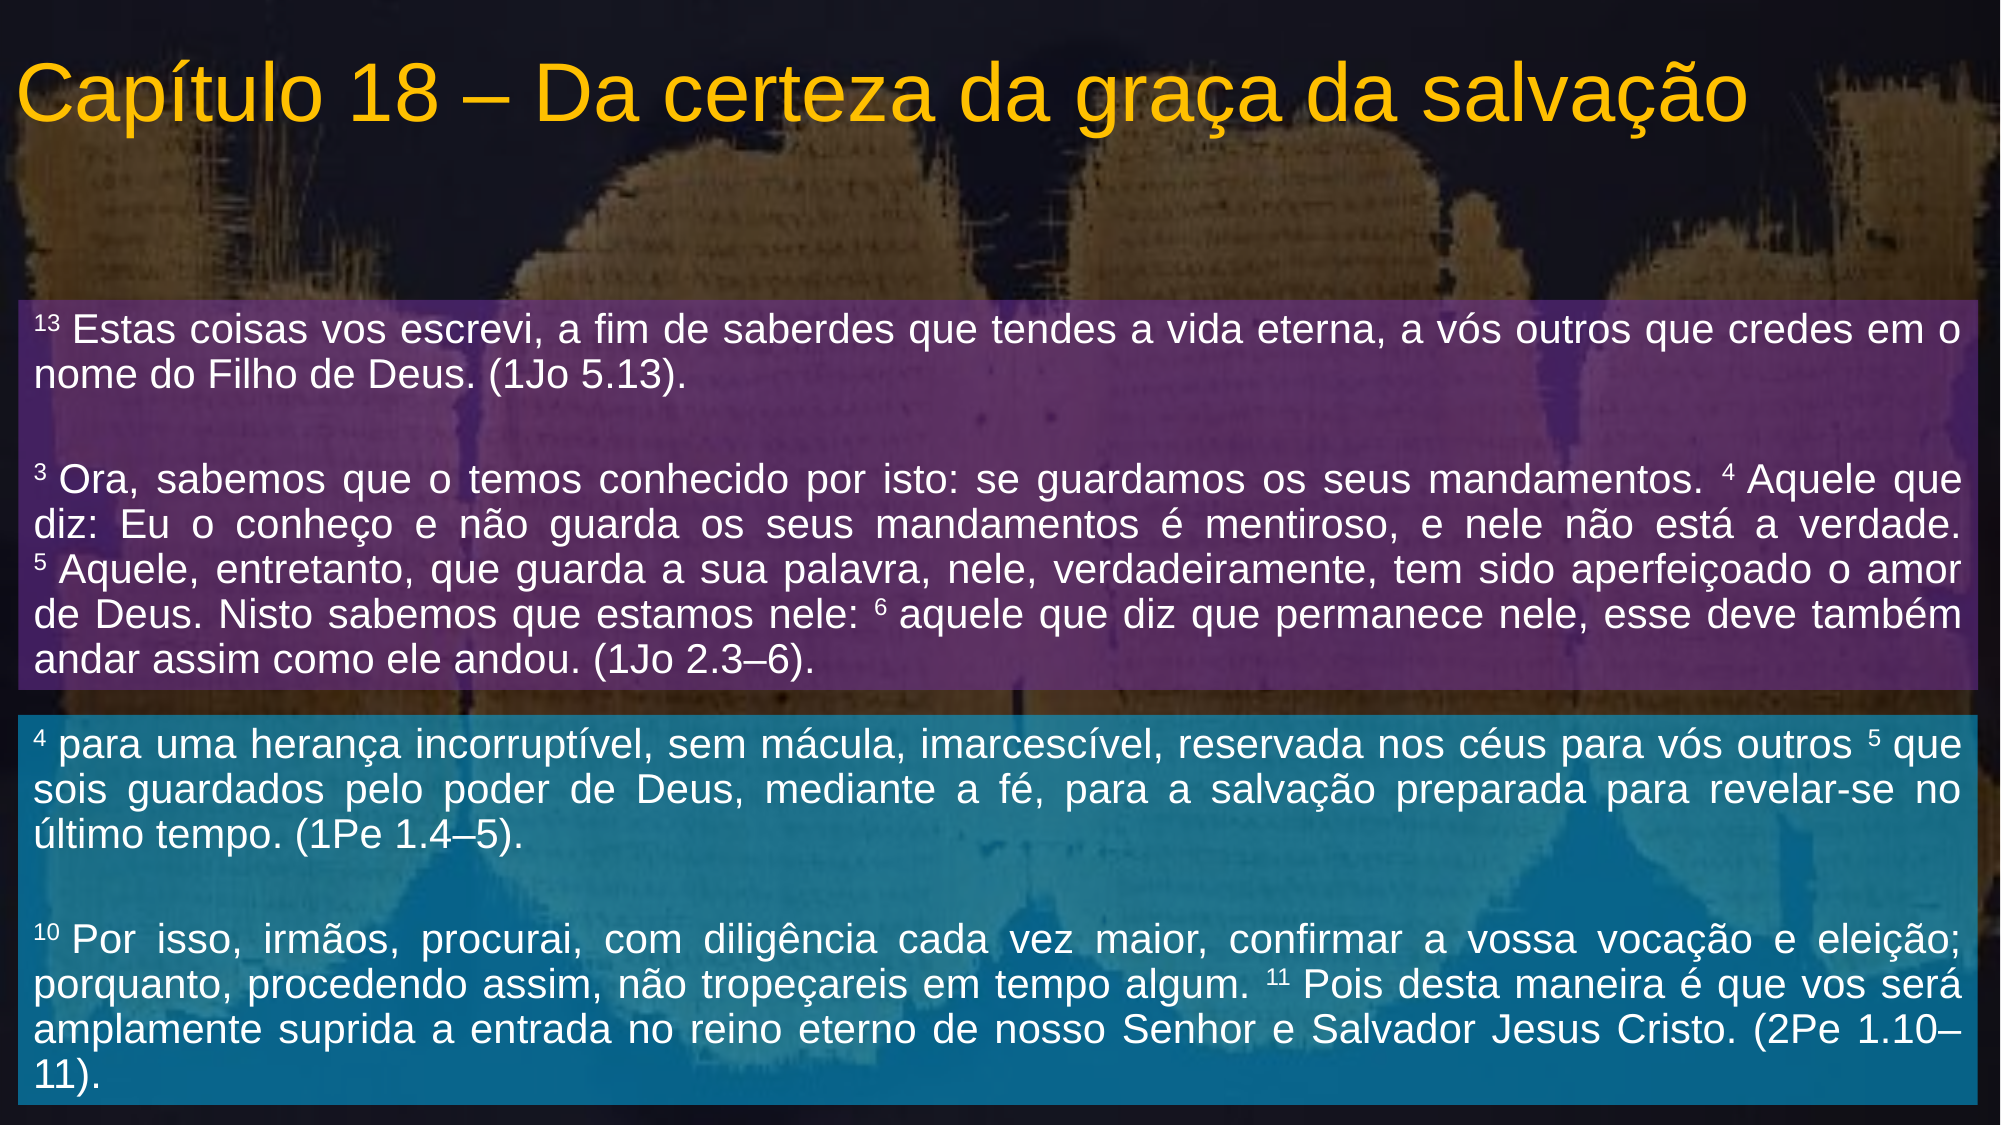

# Capítulo 18 – Da certeza da graça da salvação
13 Estas coisas vos escrevi, a fim de saberdes que tendes a vida eterna, a vós outros que credes em o nome do Filho de Deus. (1Jo 5.13).

3 Ora, sabemos que o temos conhecido por isto: se guardamos os seus mandamentos. 4 Aquele que diz: Eu o conheço e não guarda os seus mandamentos é mentiroso, e nele não está a verdade. 5 Aquele, entretanto, que guarda a sua palavra, nele, verdadeiramente, tem sido aperfeiçoado o amor de Deus. Nisto sabemos que estamos nele: 6 aquele que diz que permanece nele, esse deve também andar assim como ele andou. (1Jo 2.3–6).
4 para uma herança incorruptível, sem mácula, imarcescível, reservada nos céus para vós outros 5 que sois guardados pelo poder de Deus, mediante a fé, para a salvação preparada para revelar-se no último tempo. (1Pe 1.4–5).

10 Por isso, irmãos, procurai, com diligência cada vez maior, confirmar a vossa vocação e eleição; porquanto, procedendo assim, não tropeçareis em tempo algum. 11 Pois desta maneira é que vos será amplamente suprida a entrada no reino eterno de nosso Senhor e Salvador Jesus Cristo. (2Pe 1.10–11).